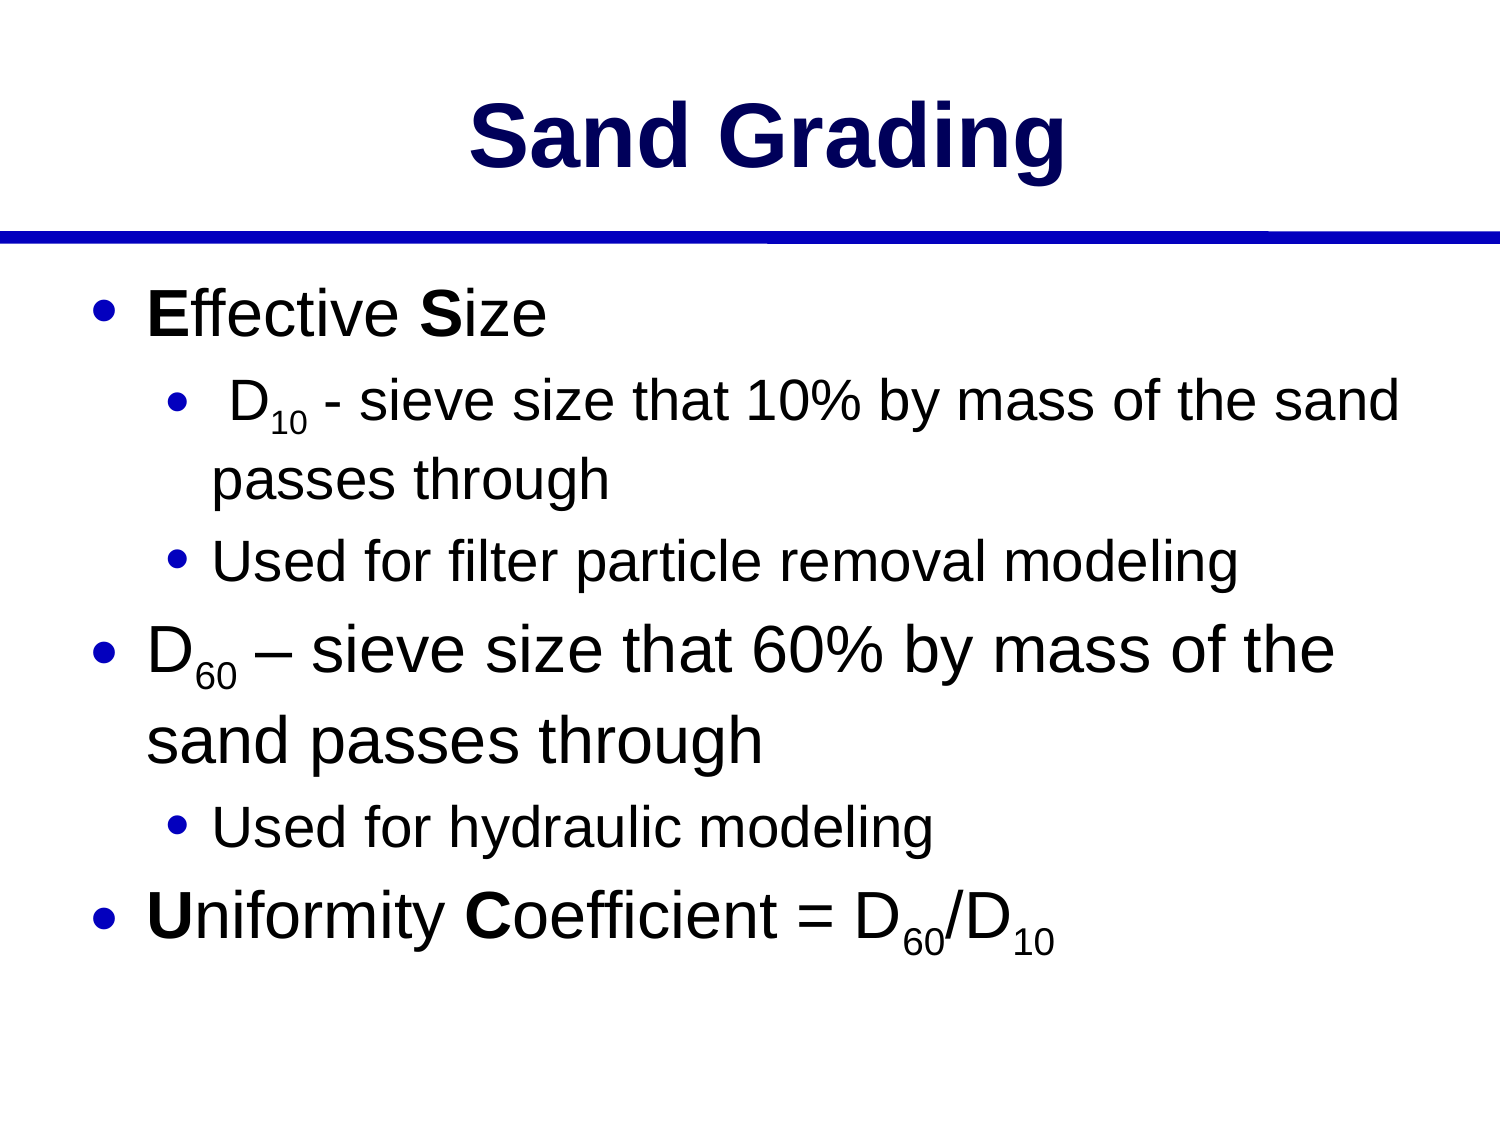

# Sand Grading
Effective Size
 D10 - sieve size that 10% by mass of the sand passes through
Used for filter particle removal modeling
D60 – sieve size that 60% by mass of the sand passes through
Used for hydraulic modeling
Uniformity Coefficient = D60/D10